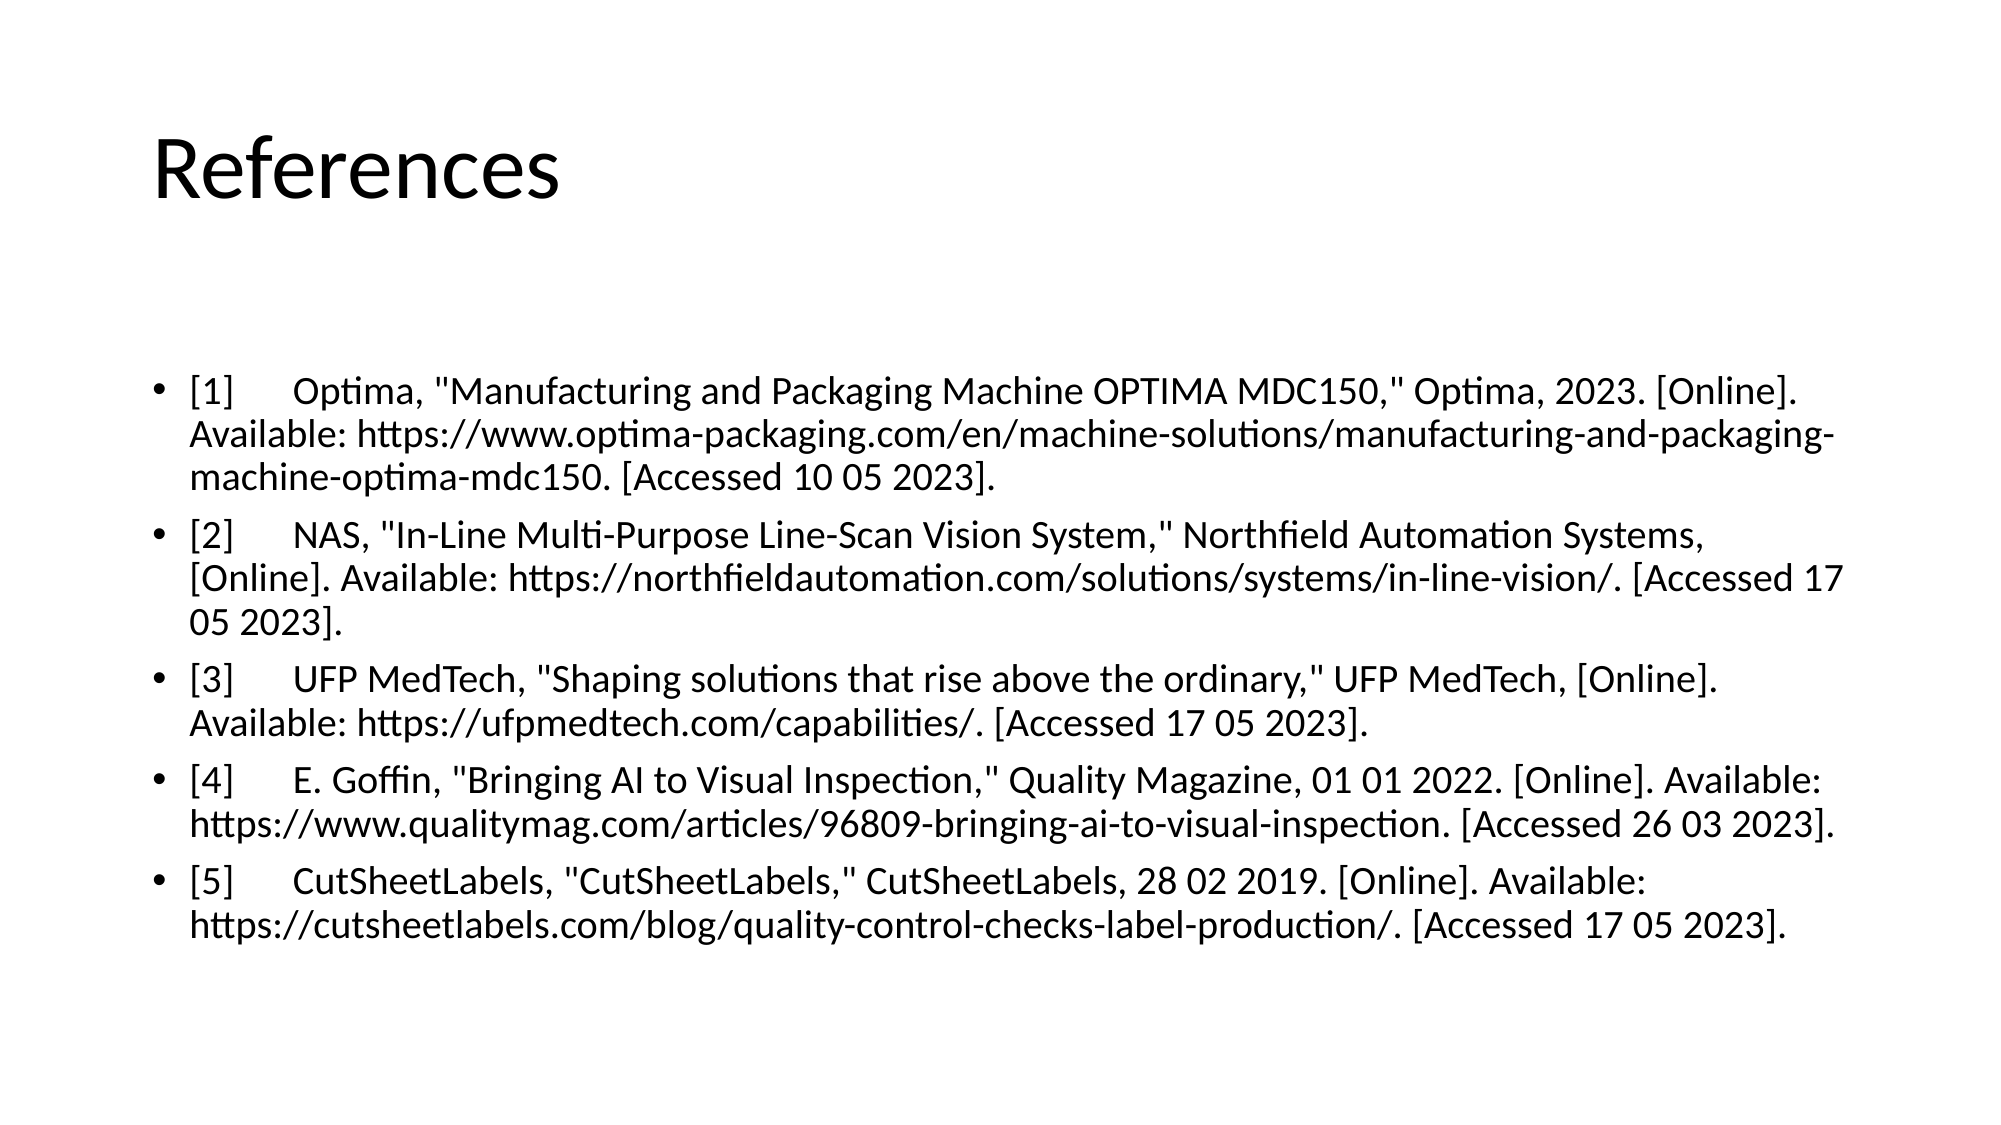

# References

[1] 	Optima, "Manufacturing and Packaging Machine OPTIMA MDC150," Optima, 2023. [Online]. Available: https://www.optima-packaging.com/en/machine-solutions/manufacturing-and-packaging-machine-optima-mdc150. [Accessed 10 05 2023].
[2] 	NAS, "In-Line Multi-Purpose Line-Scan Vision System," Northfield Automation Systems, [Online]. Available: https://northfieldautomation.com/solutions/systems/in-line-vision/. [Accessed 17 05 2023].
[3] 	UFP MedTech, "Shaping solutions that rise above the ordinary," UFP MedTech, [Online]. Available: https://ufpmedtech.com/capabilities/. [Accessed 17 05 2023].
[4] 	E. Goffin, "Bringing AI to Visual Inspection," Quality Magazine, 01 01 2022. [Online]. Available: https://www.qualitymag.com/articles/96809-bringing-ai-to-visual-inspection. [Accessed 26 03 2023].
[5] 	CutSheetLabels, "CutSheetLabels," CutSheetLabels, 28 02 2019. [Online]. Available: https://cutsheetlabels.com/blog/quality-control-checks-label-production/. [Accessed 17 05 2023].